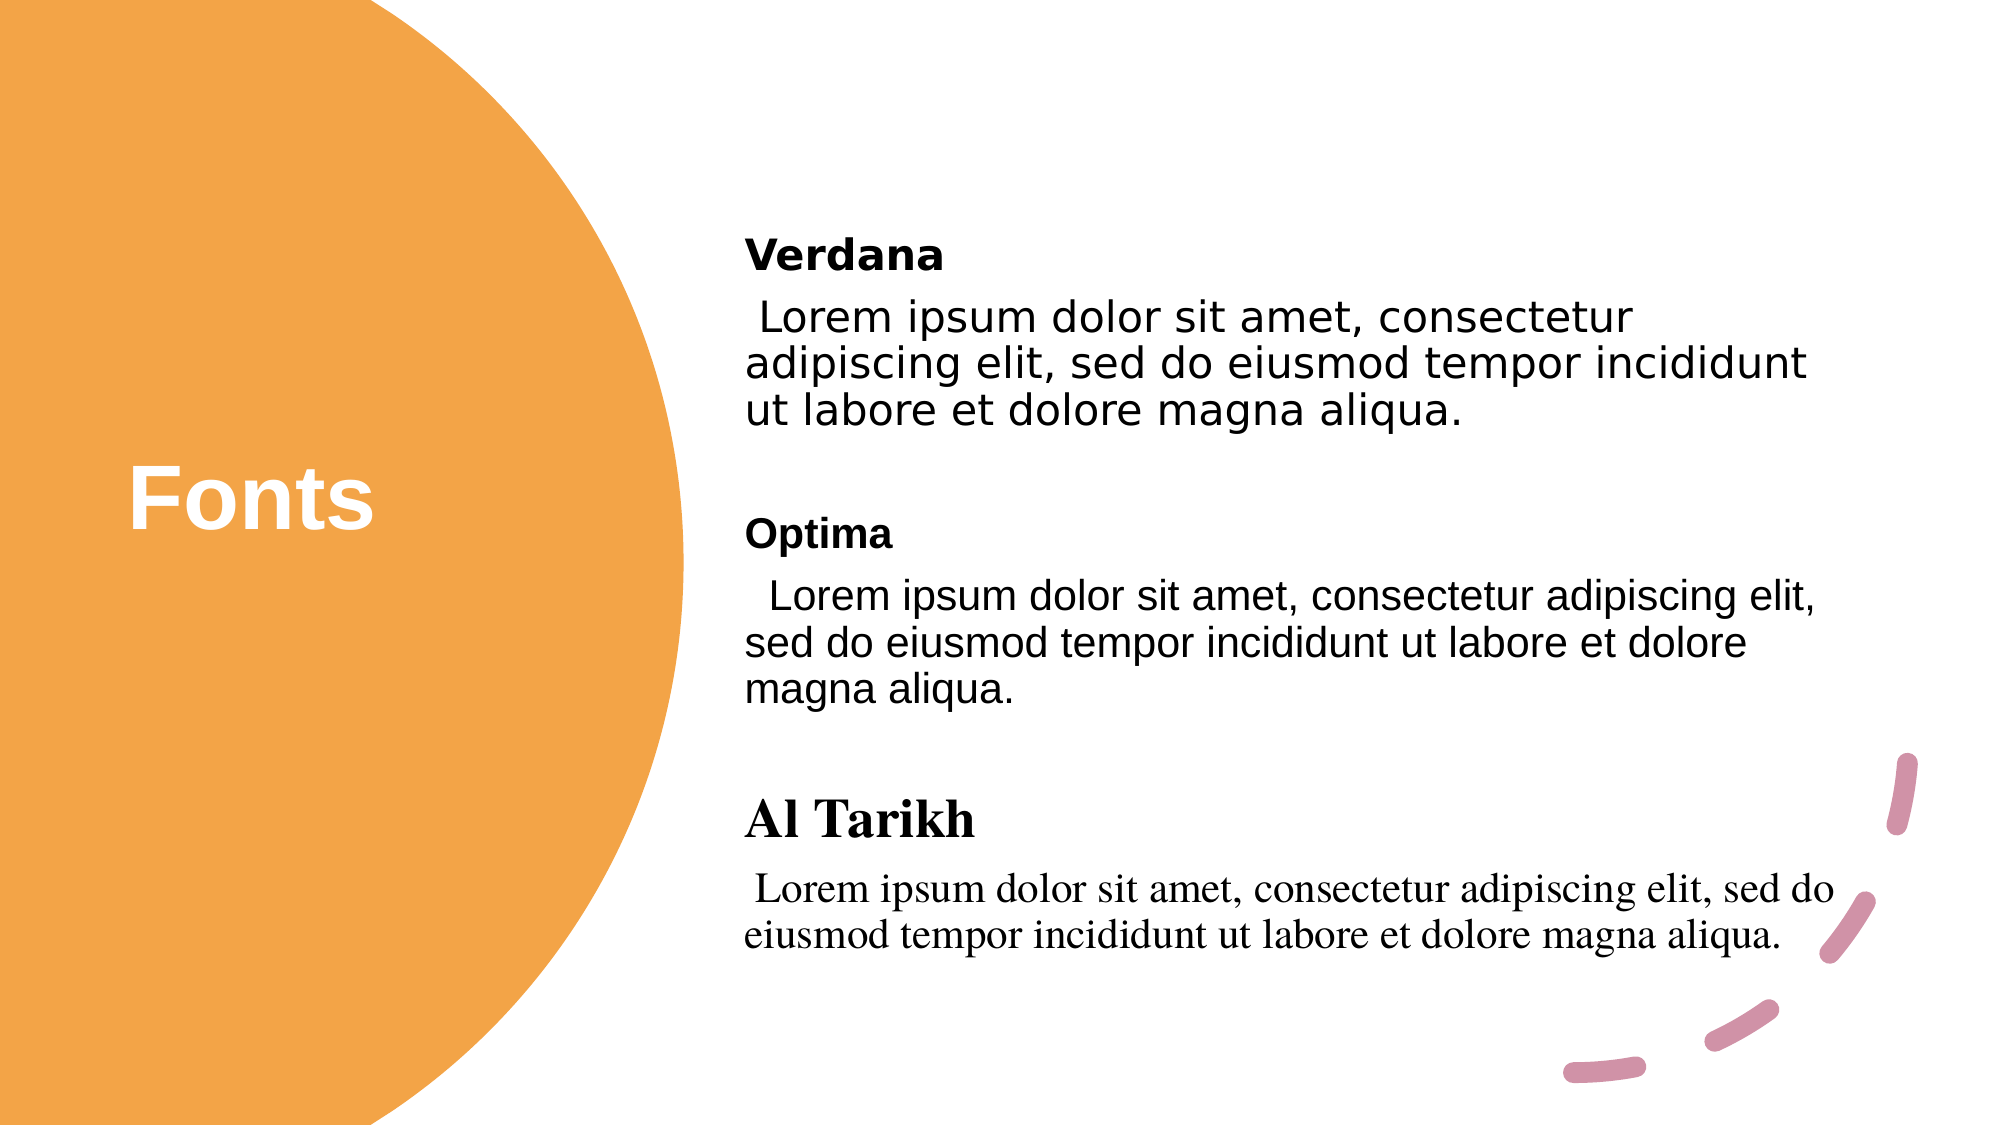

Verdana
 Lorem ipsum dolor sit amet, consectetur adipiscing elit, sed do eiusmod tempor incididunt ut labore et dolore magna aliqua.

Optima
  Lorem ipsum dolor sit amet, consectetur adipiscing elit, sed do eiusmod tempor incididunt ut labore et dolore magna aliqua.

Al Tarikh
 Lorem ipsum dolor sit amet, consectetur adipiscing elit, sed do eiusmod tempor incididunt ut labore et dolore magna aliqua.

# Fonts